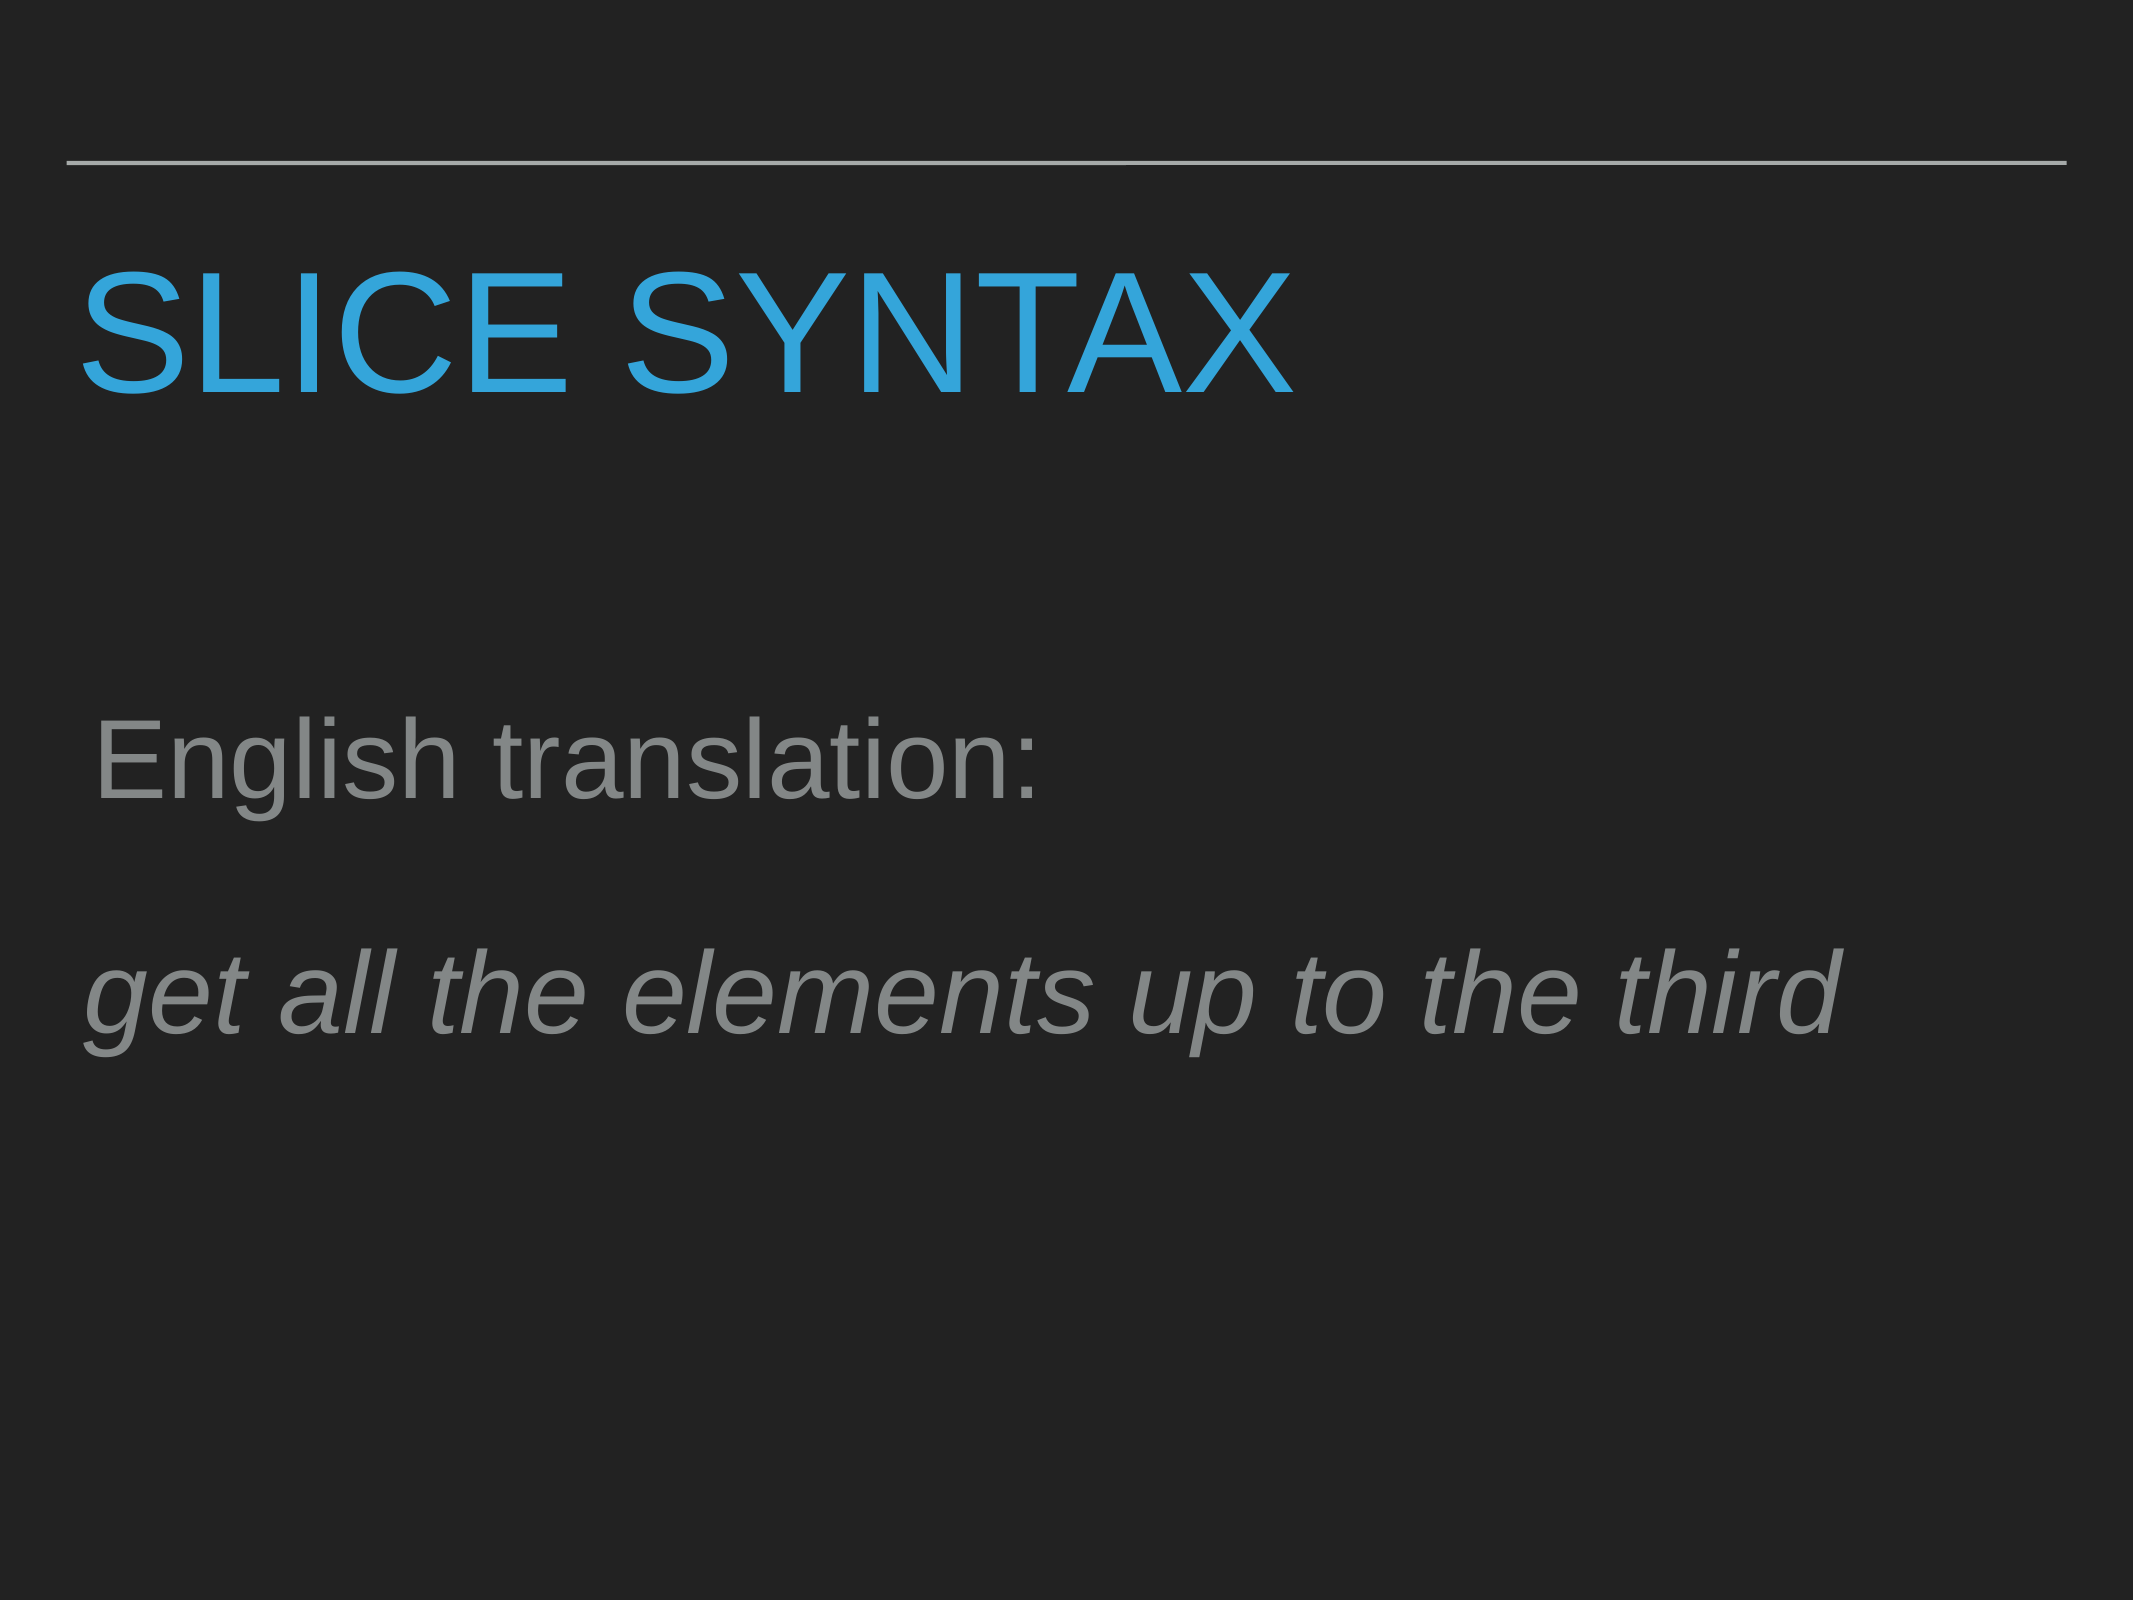

# Slice Syntax
English translation:
get all the elements up to the third